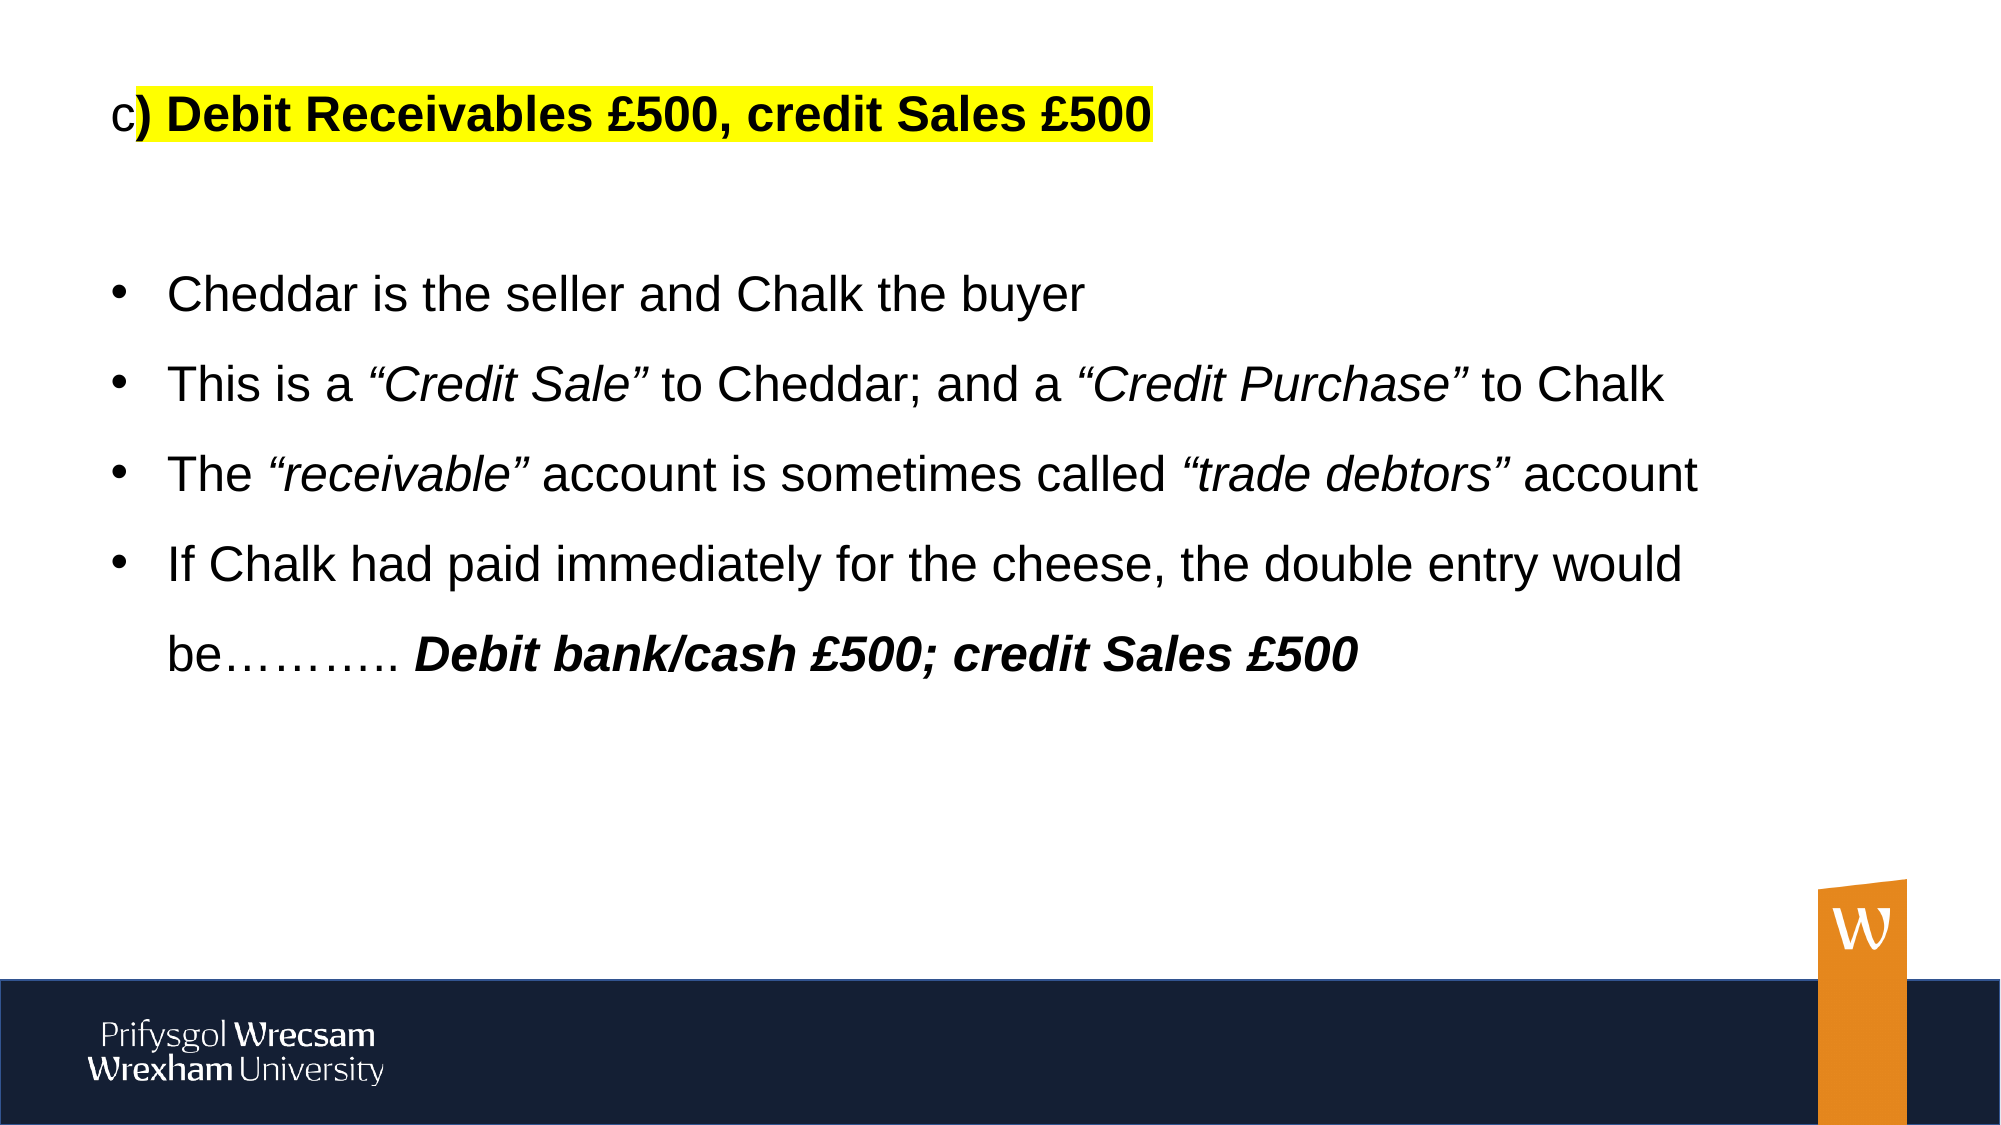

c) Debit Receivables £500, credit Sales £500

Cheddar is the seller and Chalk the buyer
This is a “Credit Sale” to Cheddar; and a “Credit Purchase” to Chalk
The “receivable” account is sometimes called “trade debtors” account
If Chalk had paid immediately for the cheese, the double entry would be……….. Debit bank/cash £500; credit Sales £500